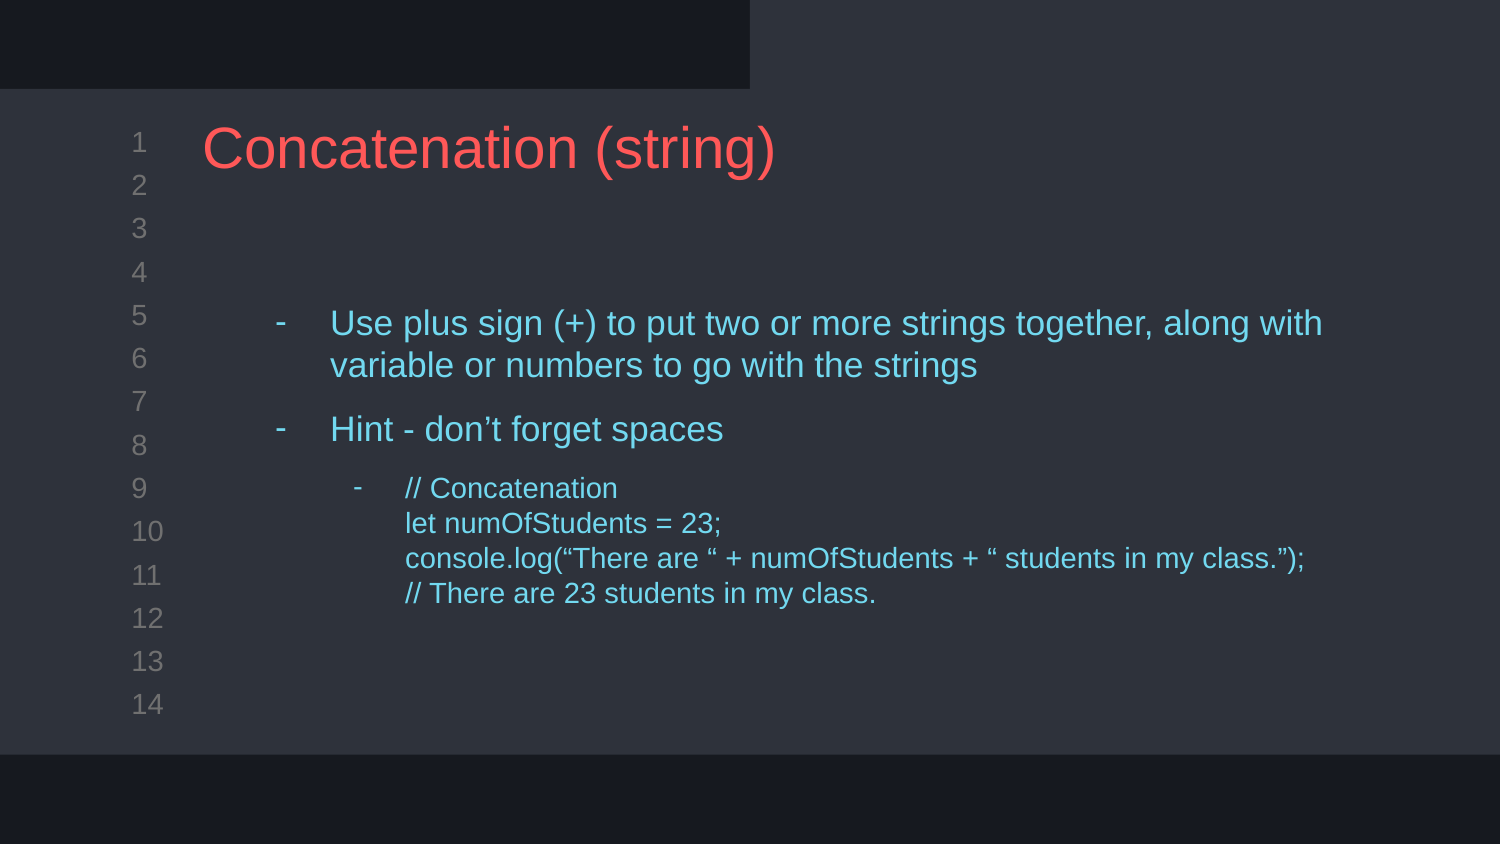

# Concatenation (string)
Use plus sign (+) to put two or more strings together, along with variable or numbers to go with the strings
Hint - don’t forget spaces
// Concatenation
let numOfStudents = 23;
console.log(“There are “ + numOfStudents + “ students in my class.”);
// There are 23 students in my class.